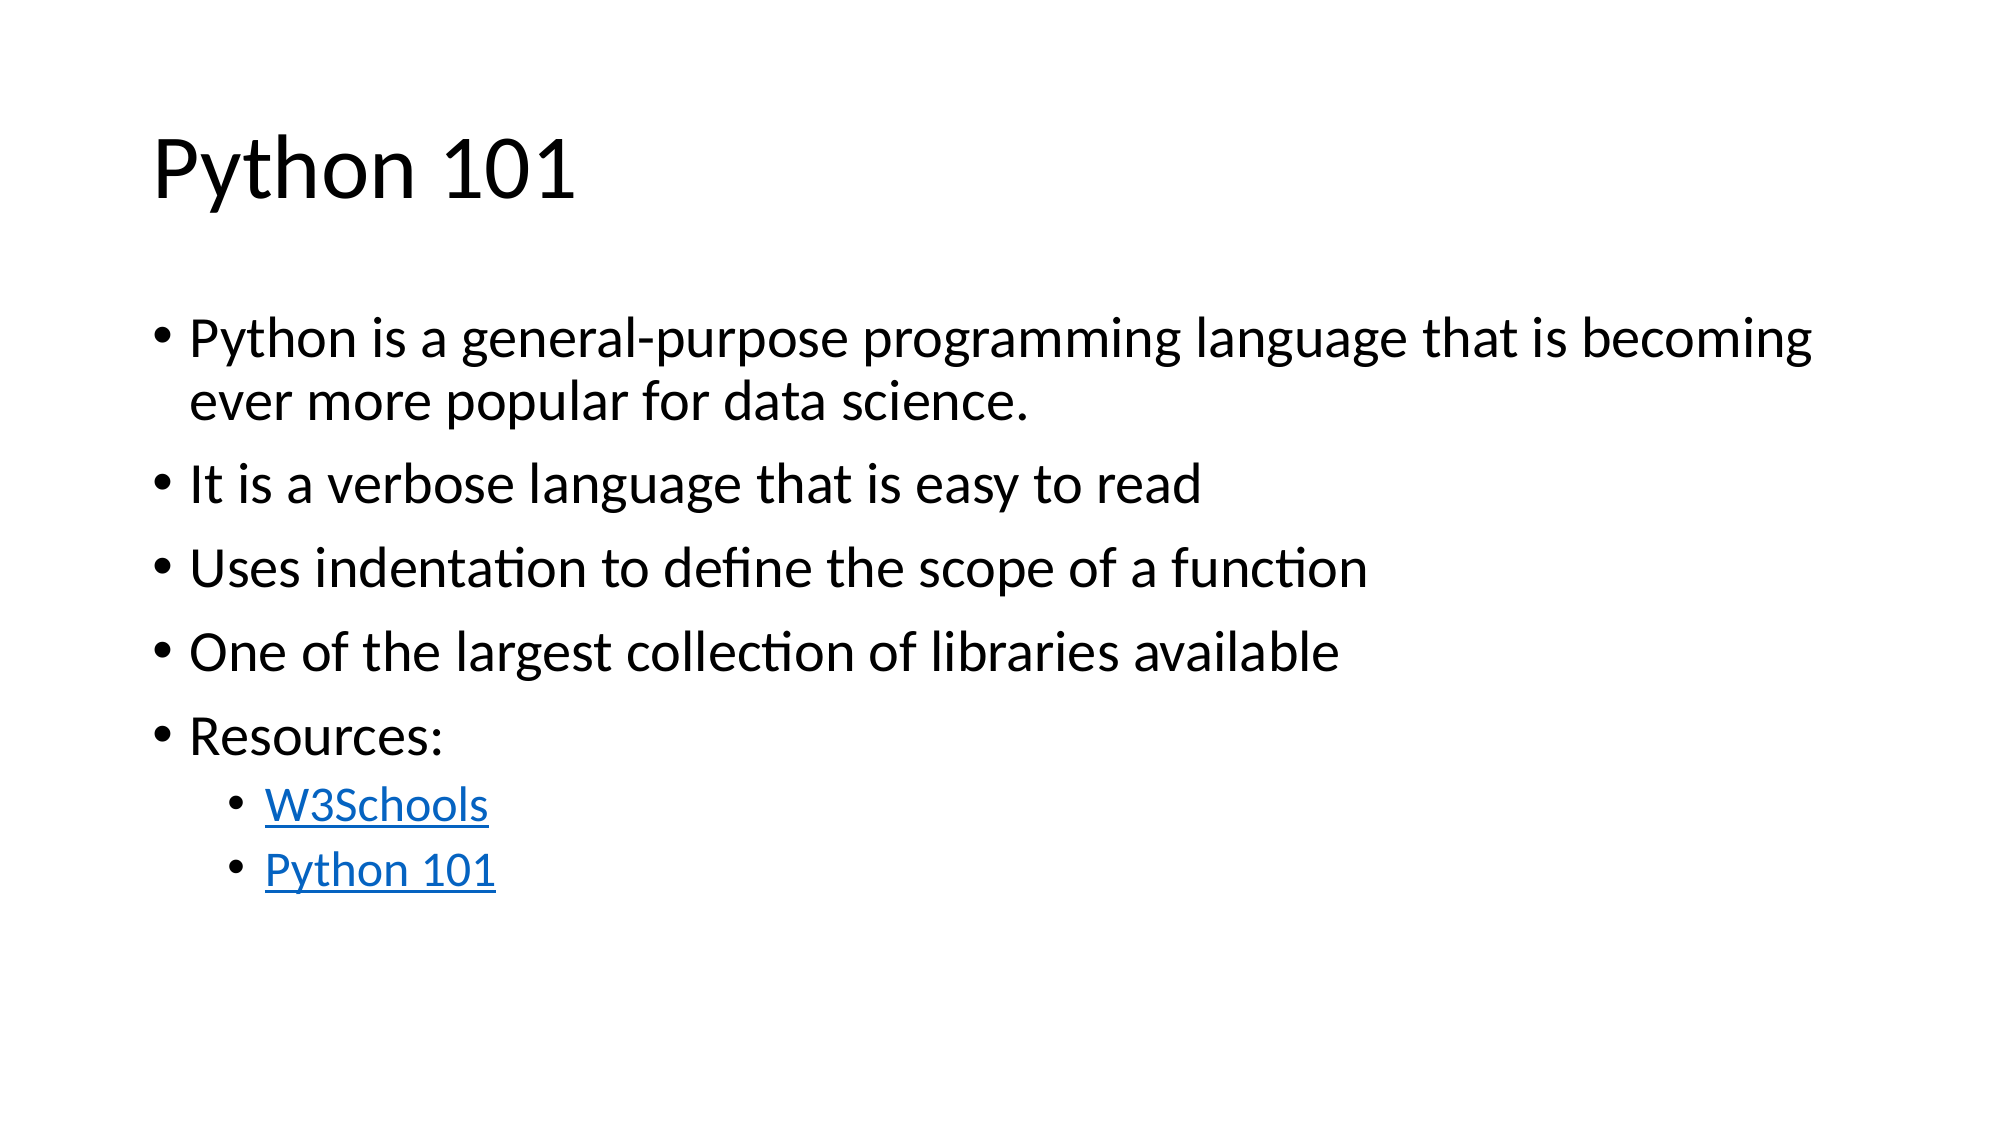

# Python 101
Python is a general-purpose programming language that is becoming ever more popular for data science.
It is a verbose language that is easy to read
Uses indentation to define the scope of a function
One of the largest collection of libraries available
Resources:
W3Schools
Python 101